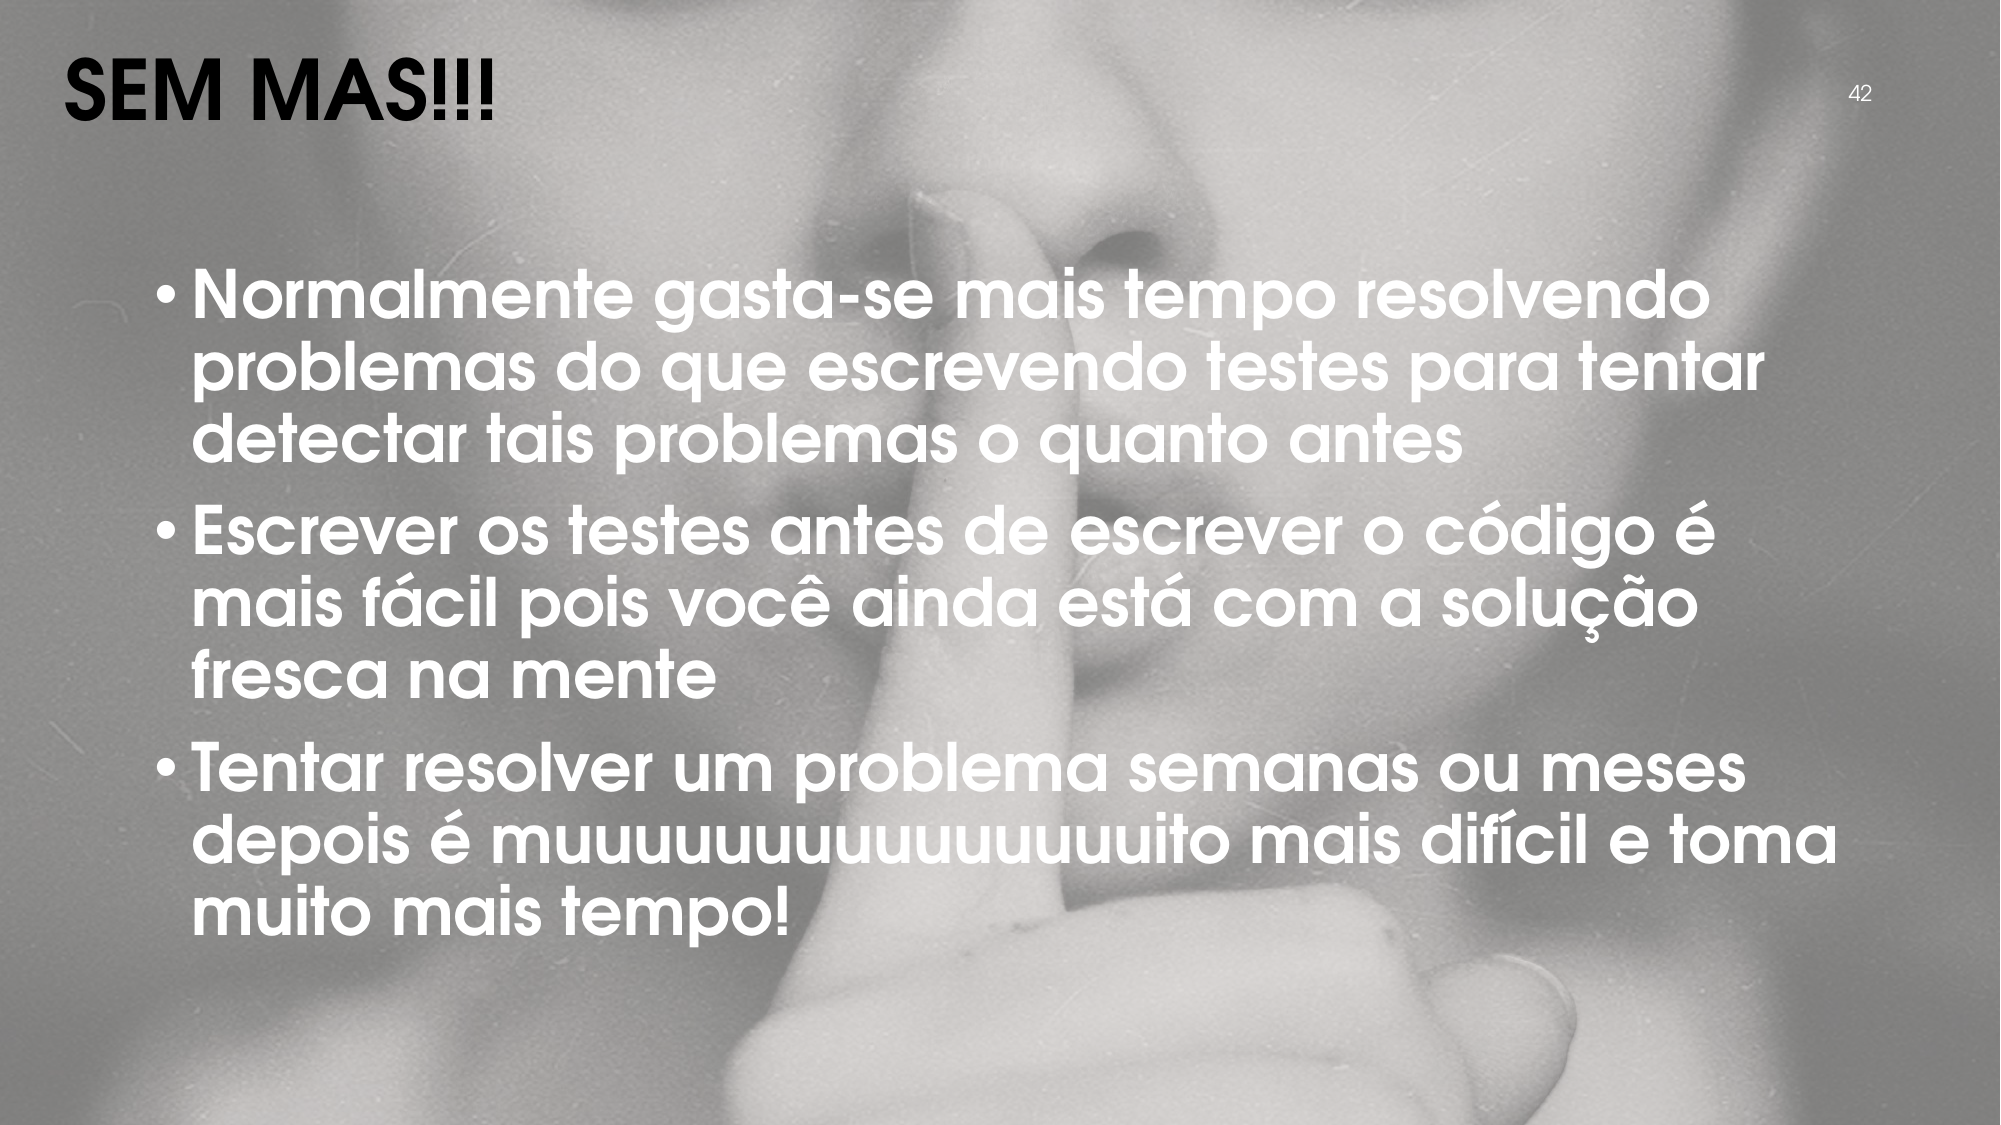

# SEM mas!!!
42
Normalmente gasta-se mais tempo resolvendo problemas do que escrevendo testes para tentar detectar tais problemas o quanto antes
Escrever os testes antes de escrever o código é mais fácil pois você ainda está com a solução fresca na mente
Tentar resolver um problema semanas ou meses depois é muuuuuuuuuuuuuuuito mais difícil e toma muito mais tempo!